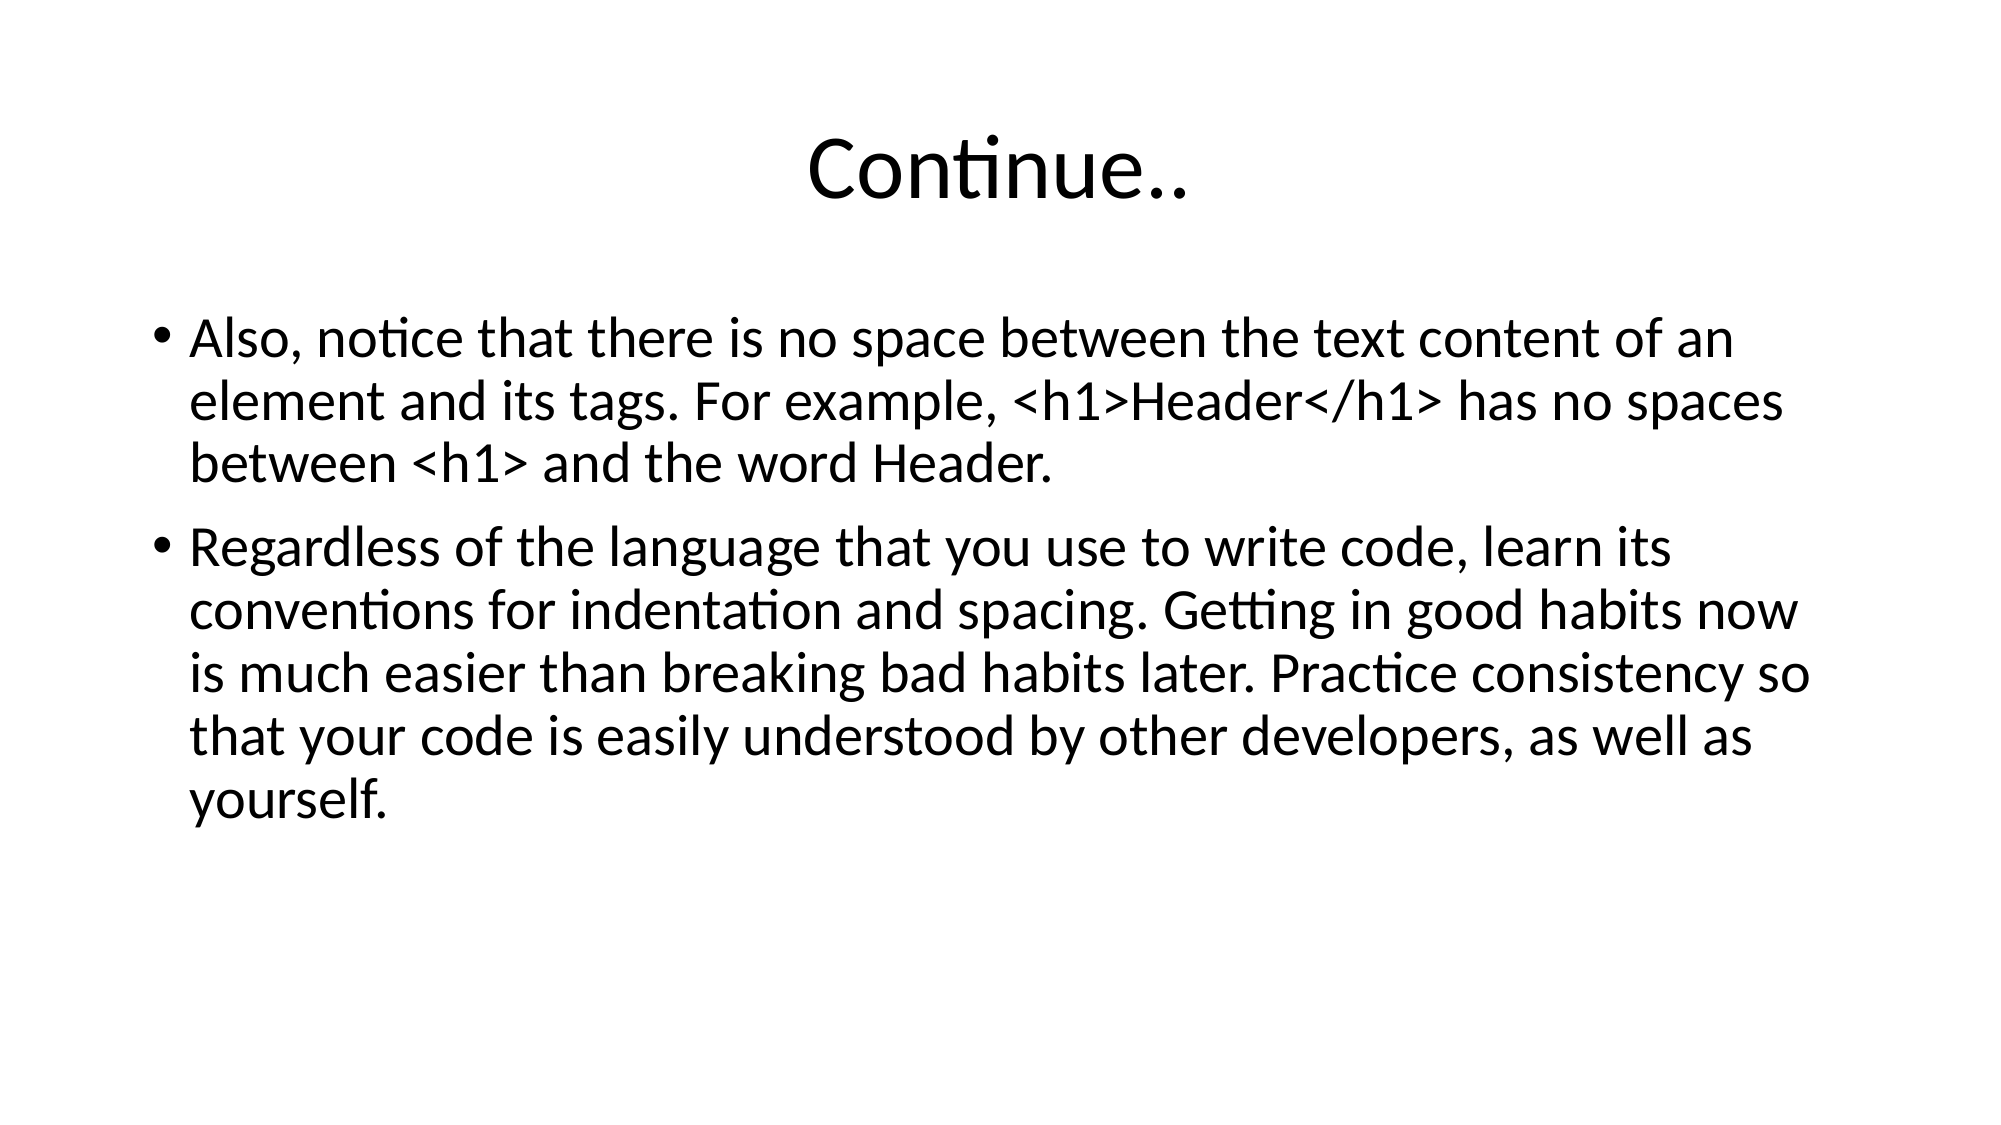

Continue..
Also, notice that there is no space between the text content of an element and its tags. For example, <h1>Header</h1> has no spaces between <h1> and the word Header.
Regardless of the language that you use to write code, learn its conventions for indentation and spacing. Getting in good habits now is much easier than breaking bad habits later. Practice consistency so that your code is easily understood by other developers, as well as yourself.